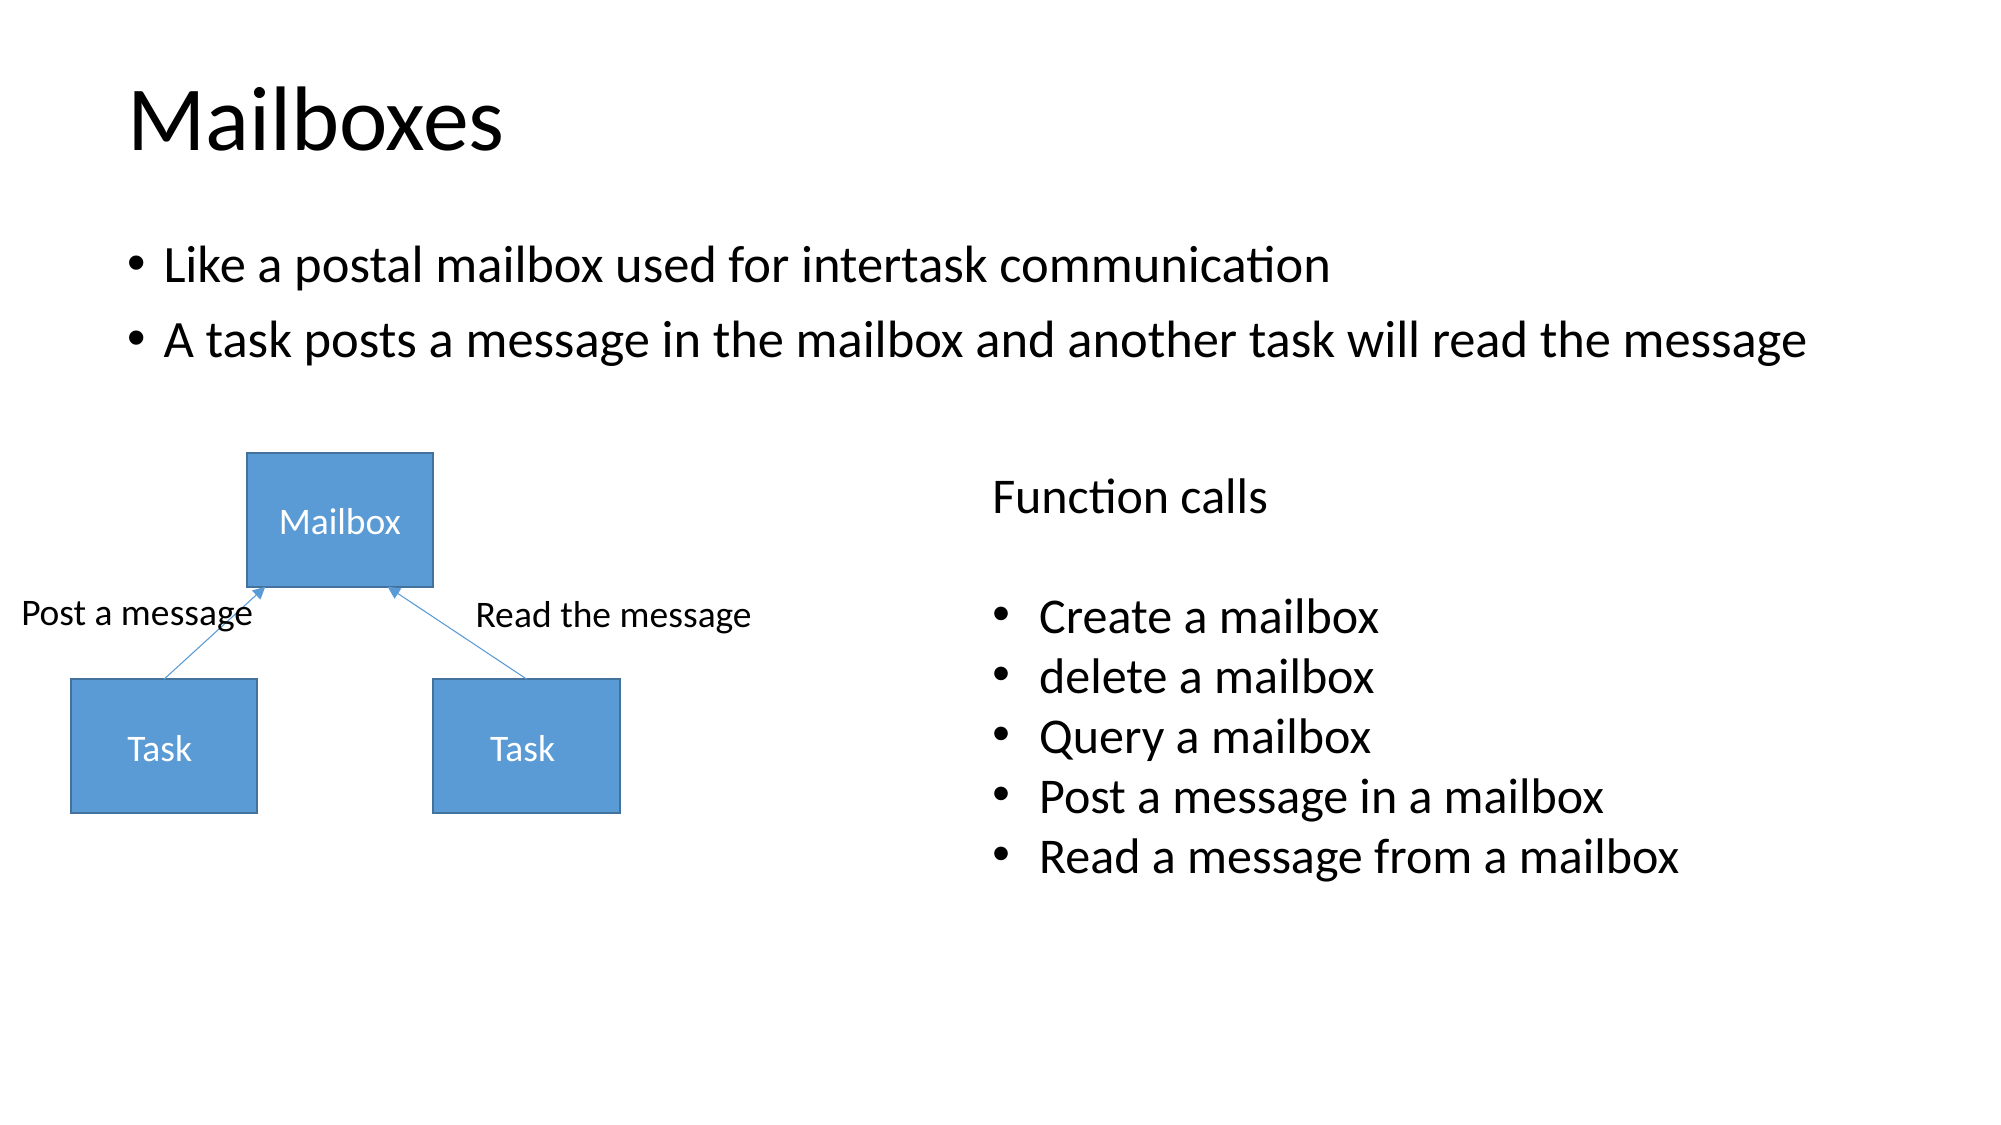

# Mailboxes
Like a postal mailbox used for intertask communication
A task posts a message in the mailbox and another task will read the message
Mailbox
Function calls

Create a mailbox
delete a mailbox
Query a mailbox
Post a message in a mailbox
Read a message from a mailbox

Post a message
Read the message
Task
Task